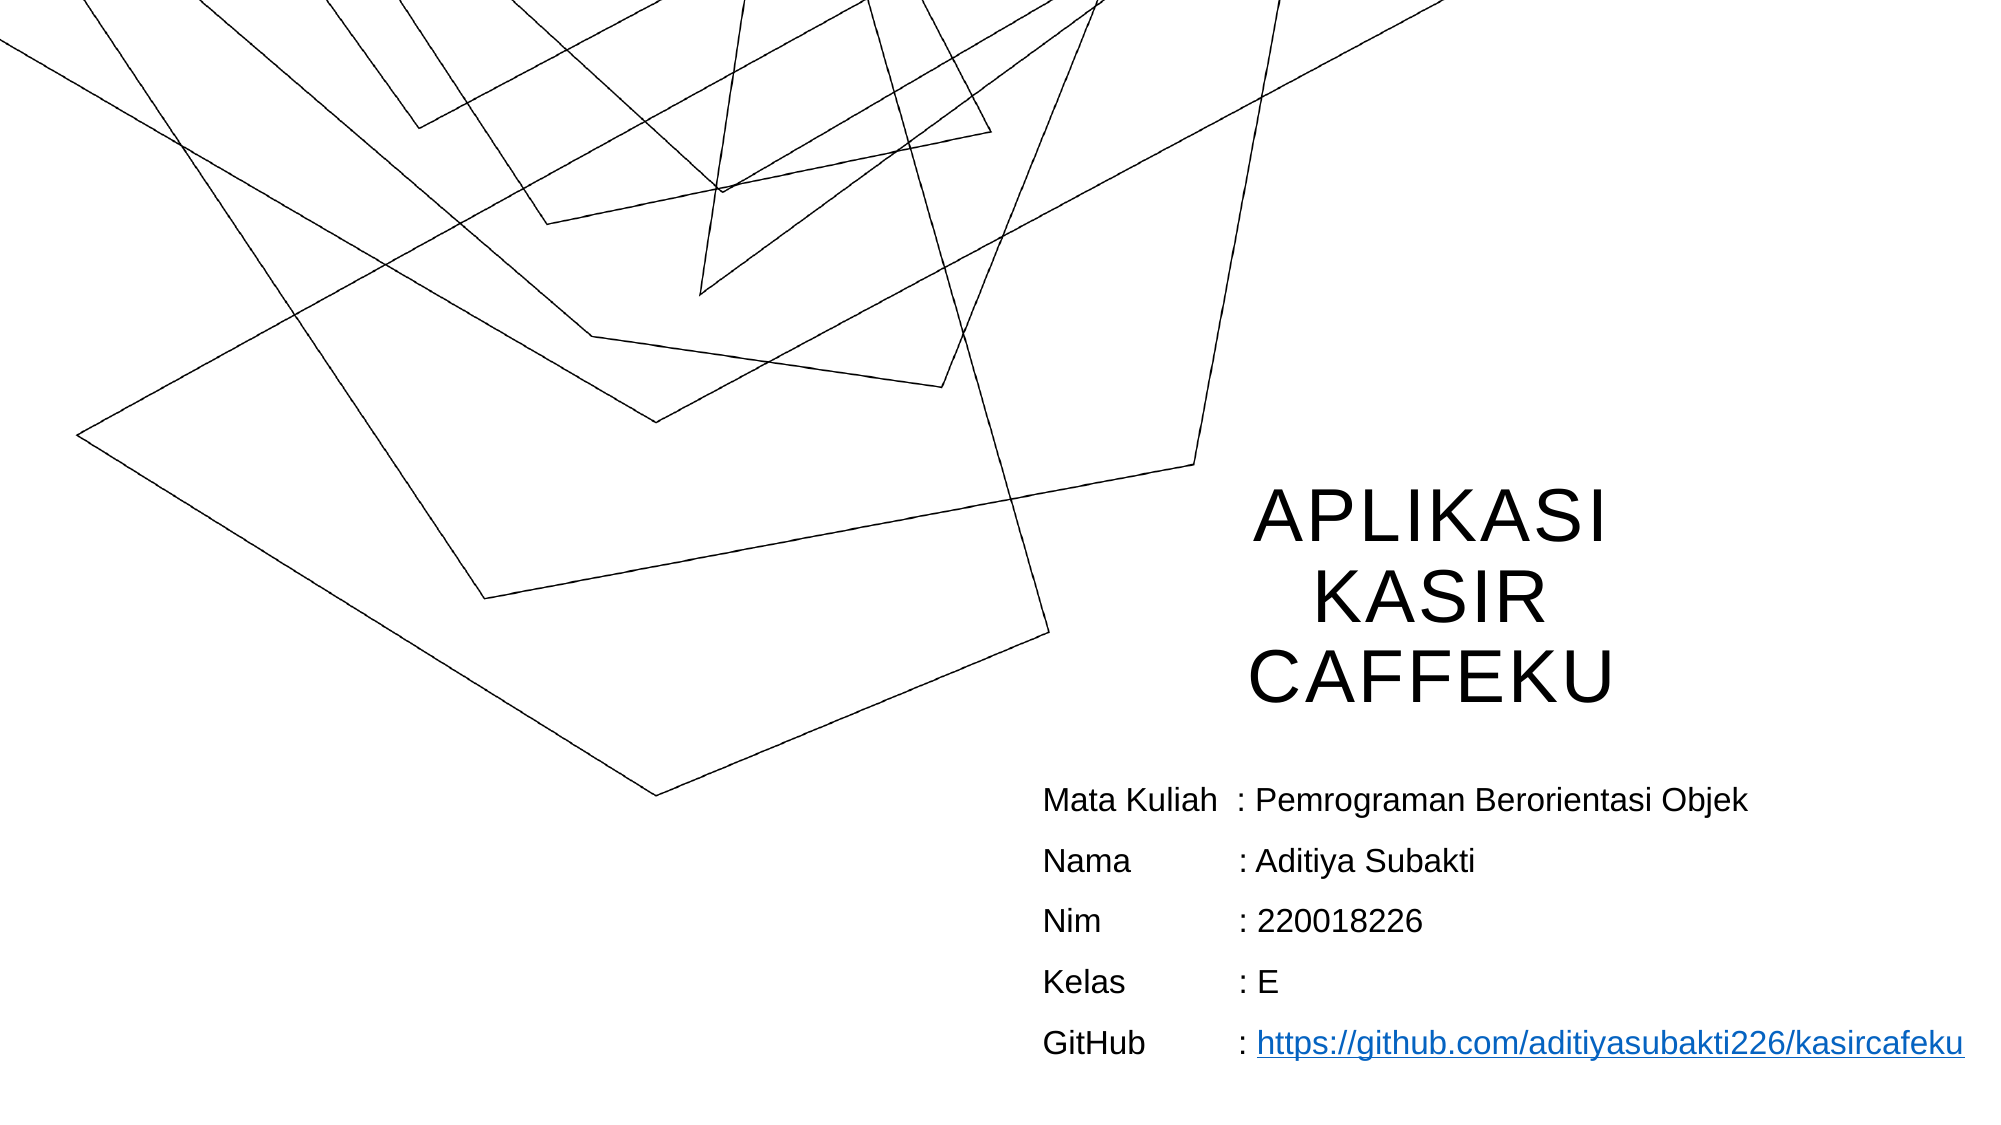

# Aplikasi Kasir CaffeKU
Mata Kuliah  : Pemrograman Berorientasi Objek
Nama 	     : Aditiya Subakti
Nim  	     : 220018226
Kelas 	     : E
GitHub          : https://github.com/aditiyasubakti226/kasircafeku